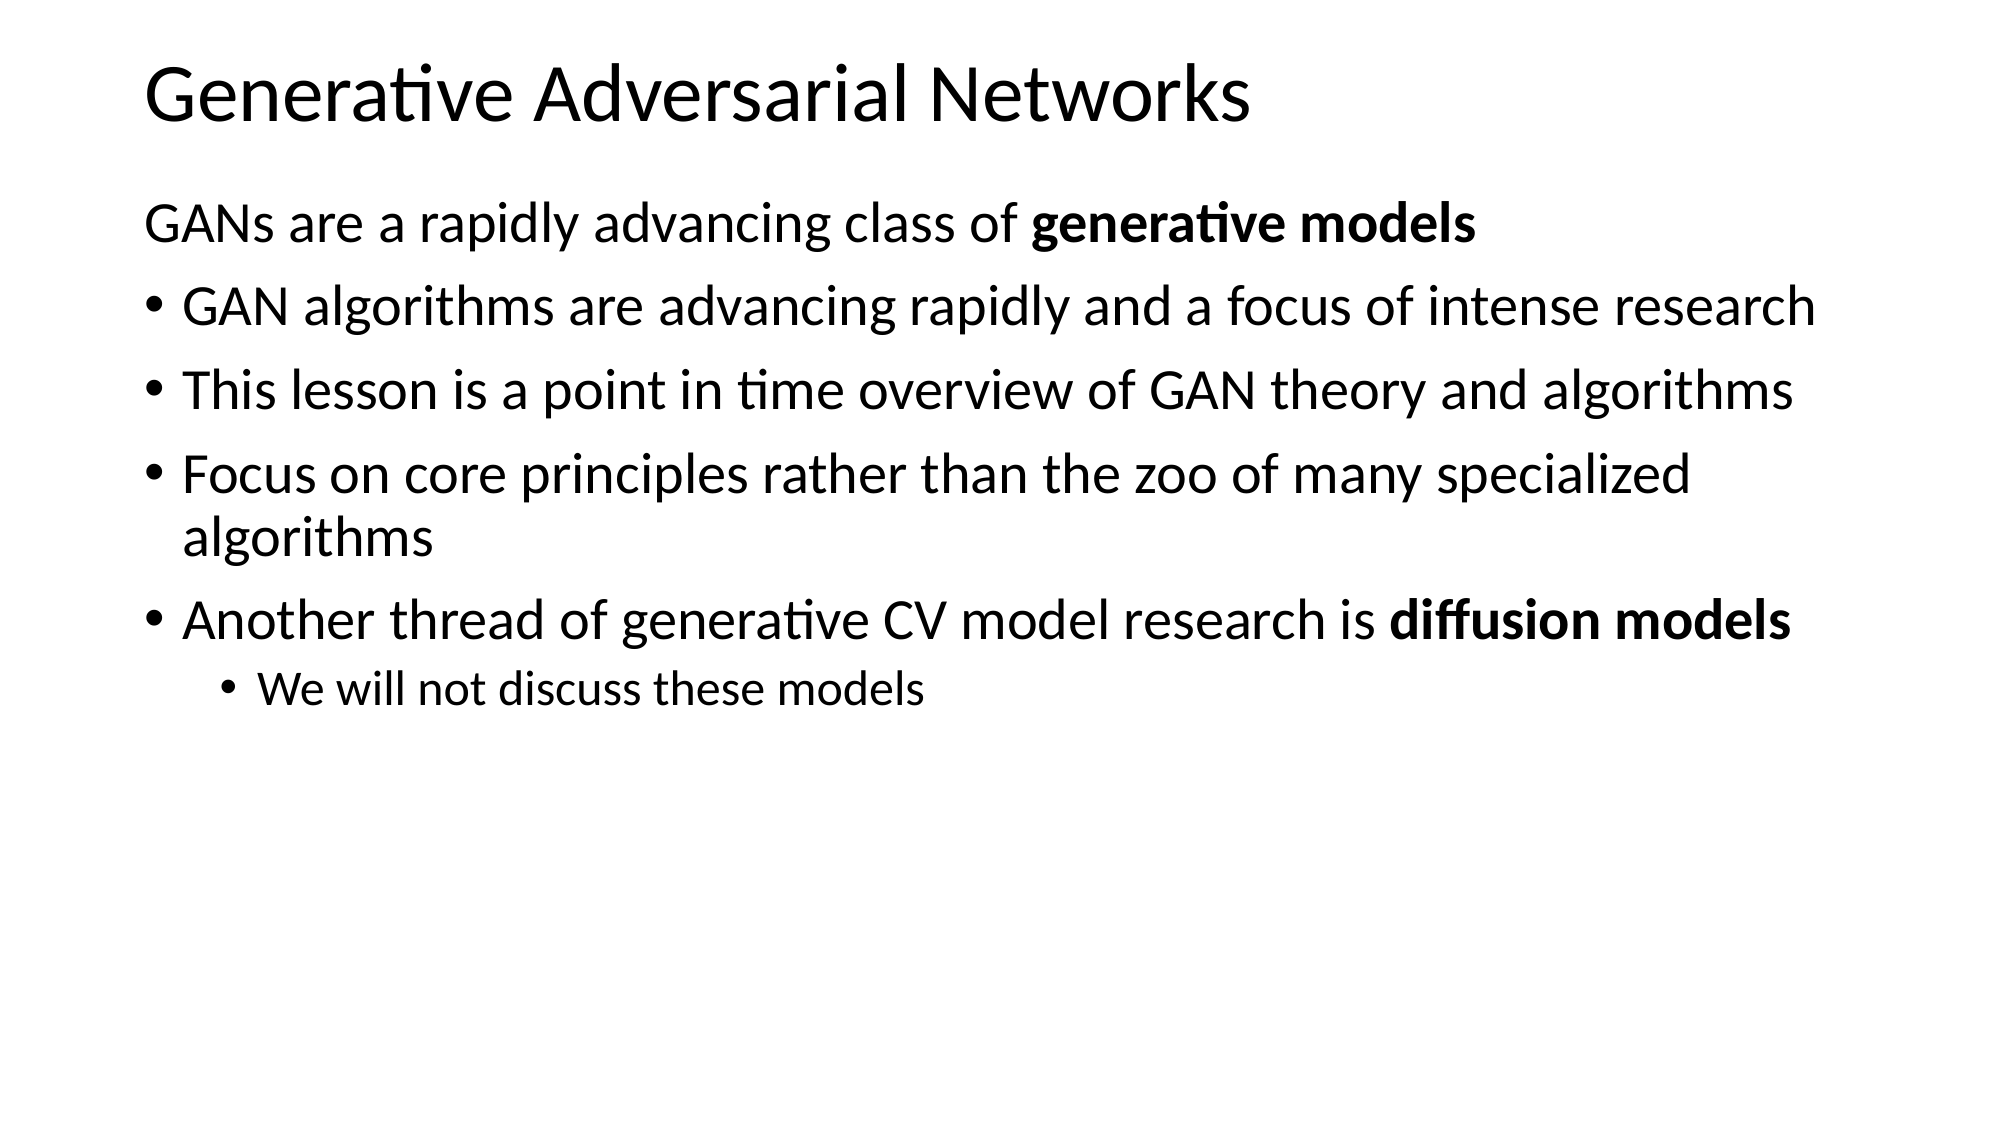

# Generative Adversarial Networks
GANs are a rapidly advancing class of generative models
GAN algorithms are advancing rapidly and a focus of intense research
This lesson is a point in time overview of GAN theory and algorithms
Focus on core principles rather than the zoo of many specialized algorithms
Another thread of generative CV model research is diffusion models
We will not discuss these models